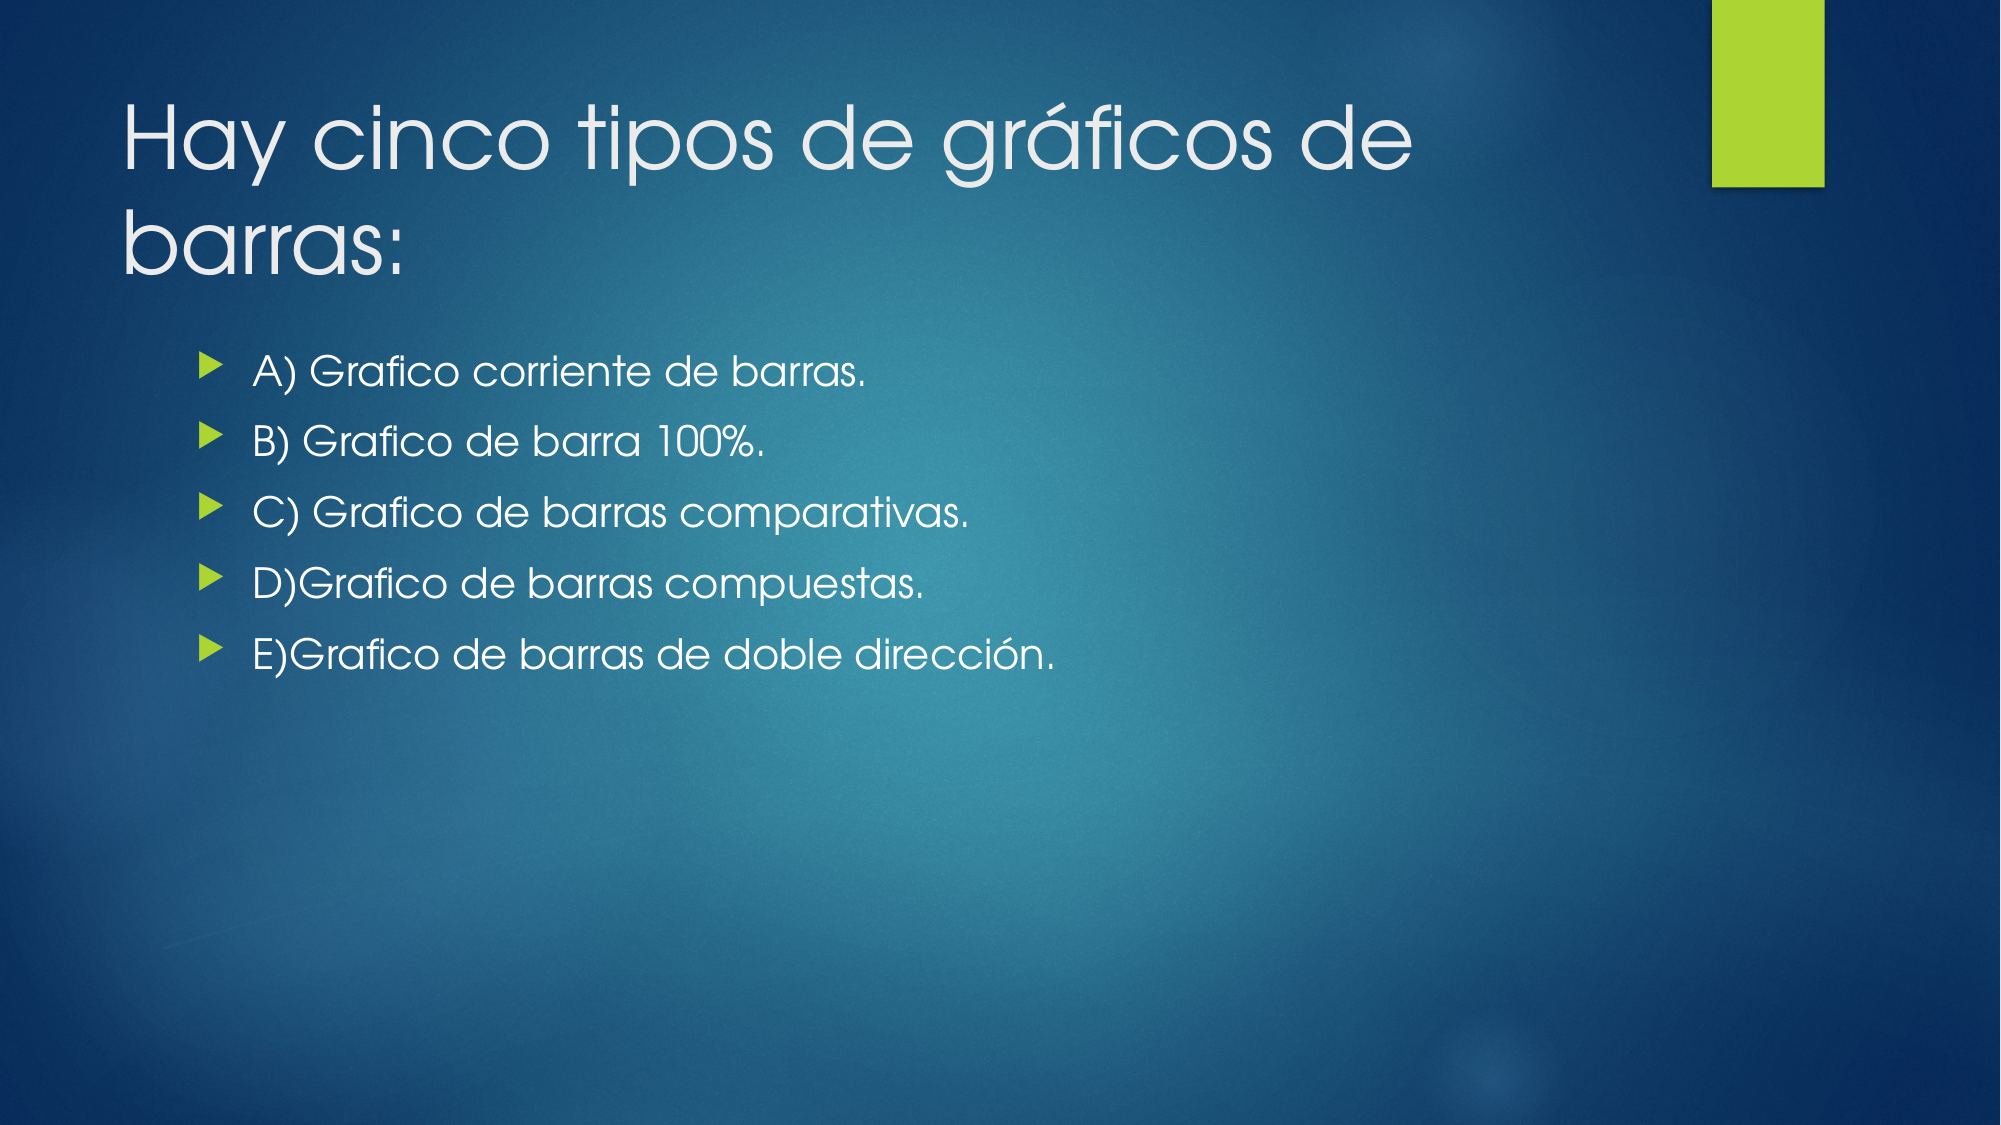

# Hay cinco tipos de gráficos de barras:
A) Grafico corriente de barras.
B) Grafico de barra 100%.
C) Grafico de barras comparativas.
D)Grafico de barras compuestas.
E)Grafico de barras de doble dirección.